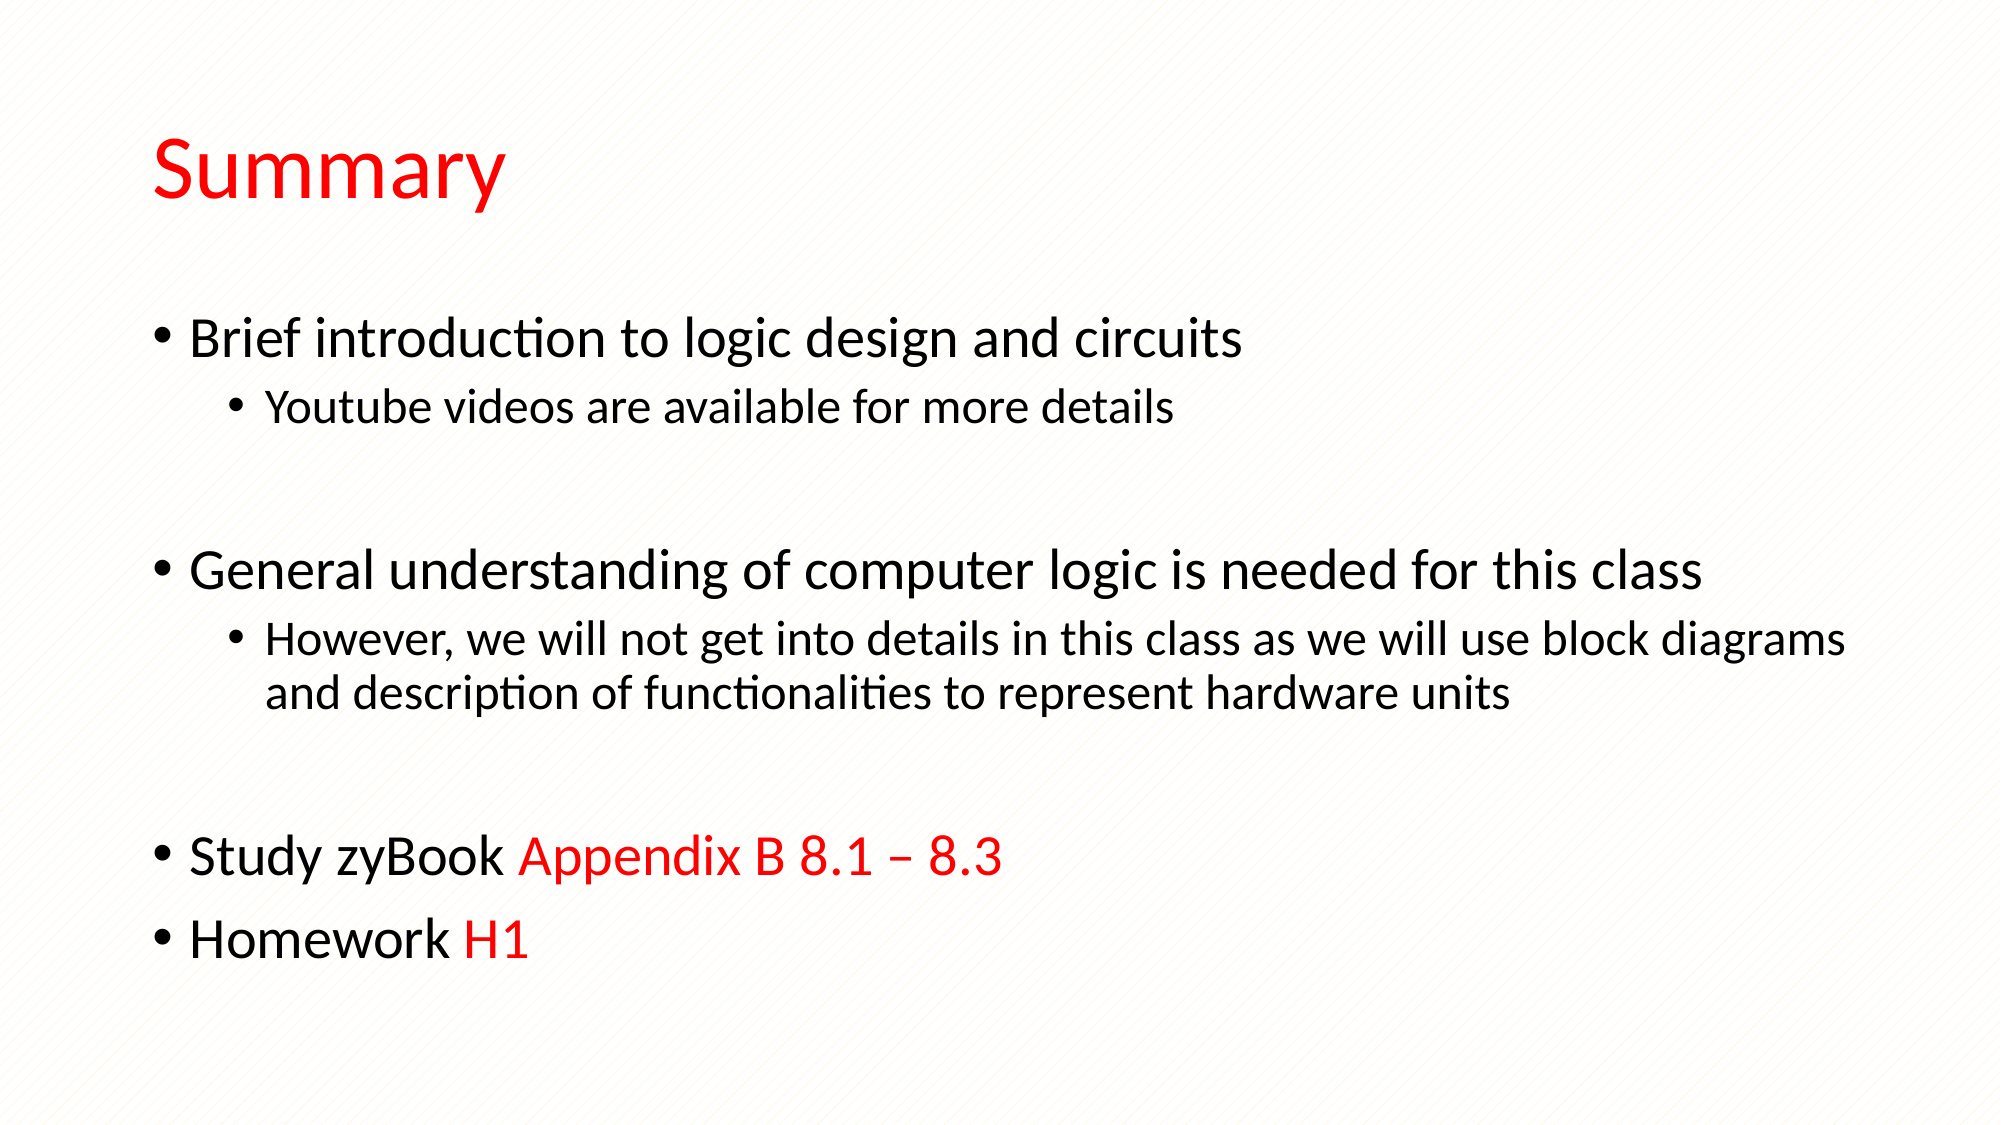

# Summary
Brief introduction to logic design and circuits
Youtube videos are available for more details

General understanding of computer logic is needed for this class
However, we will not get into details in this class as we will use block diagrams and description of functionalities to represent hardware units

Study zyBook Appendix B 8.1 – 8.3
Homework H1